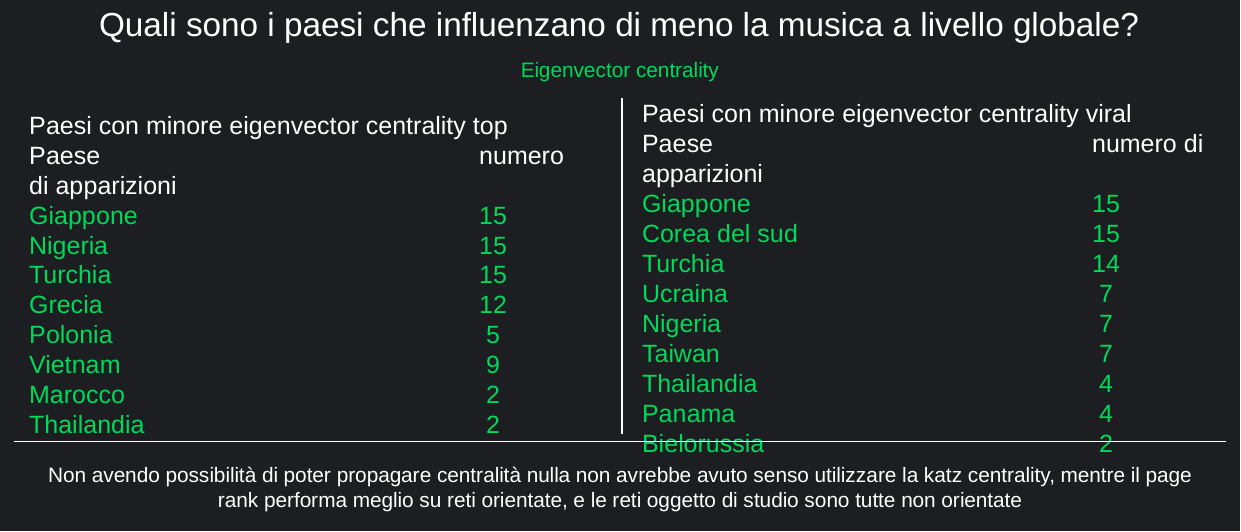

# Quali sono i paesi che influenzano di meno la musica a livello globale?
Eigenvector centrality
Paesi con minore eigenvector centrality viral
Paese			numero di apparizioni
Giappone			15
Corea del sud		15
Turchia			14
Ucraina			 7
Nigeria			 7
Taiwan			 7
Thailandia			 4
Panama			 4
Bielorussia			 2

Paesi con minore eigenvector centrality top
Paese			numero di apparizioni
Giappone			15
Nigeria			15
Turchia			15
Grecia			12
Polonia			 5
Vietnam			 9
Marocco			 2
Thailandia			 2
Non avendo possibilità di poter propagare centralità nulla non avrebbe avuto senso utilizzare la katz centrality, mentre il page rank performa meglio su reti orientate, e le reti oggetto di studio sono tutte non orientate